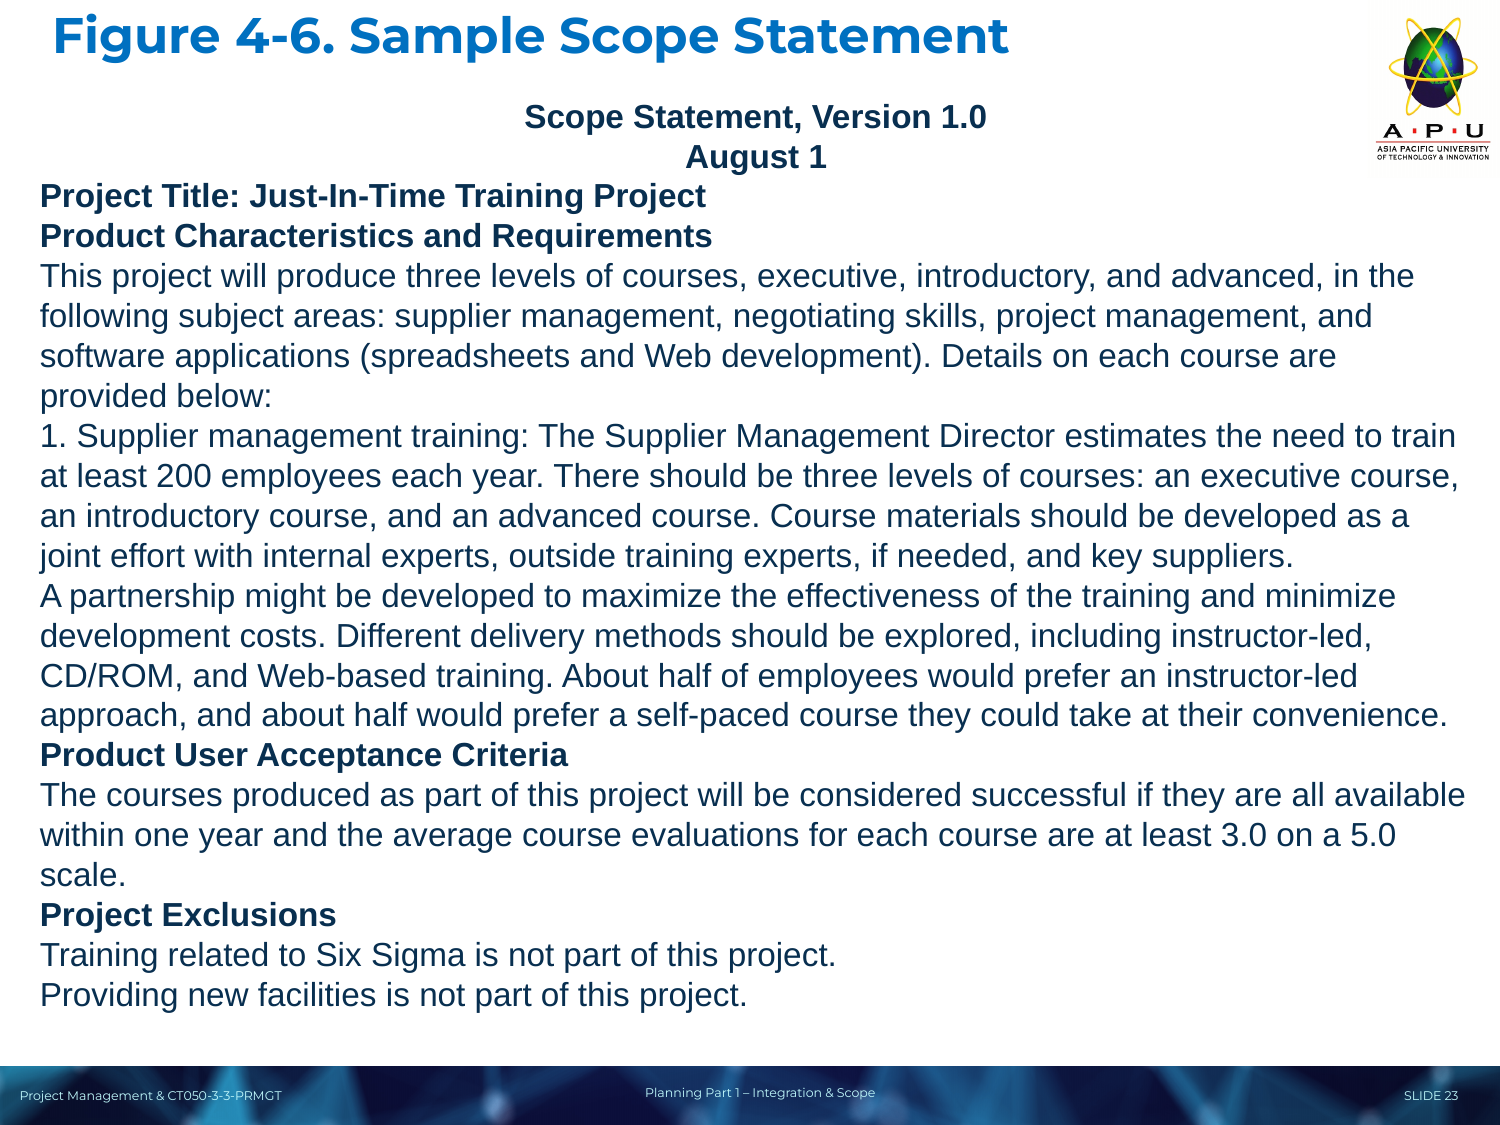

# Figure 4-6. Sample Scope Statement
Scope Statement, Version 1.0
August 1
Project Title: Just-In-Time Training Project
Product Characteristics and Requirements
This project will produce three levels of courses, executive, introductory, and advanced, in the following subject areas: supplier management, negotiating skills, project management, and software applications (spreadsheets and Web development). Details on each course are provided below:
1. Supplier management training: The Supplier Management Director estimates the need to train at least 200 employees each year. There should be three levels of courses: an executive course, an introductory course, and an advanced course. Course materials should be developed as a joint effort with internal experts, outside training experts, if needed, and key suppliers.
A partnership might be developed to maximize the effectiveness of the training and minimize development costs. Different delivery methods should be explored, including instructor-led, CD/ROM, and Web-based training. About half of employees would prefer an instructor-led approach, and about half would prefer a self-paced course they could take at their convenience.
Product User Acceptance Criteria
The courses produced as part of this project will be considered successful if they are all available within one year and the average course evaluations for each course are at least 3.0 on a 5.0 scale.
Project Exclusions
Training related to Six Sigma is not part of this project.
Providing new facilities is not part of this project.